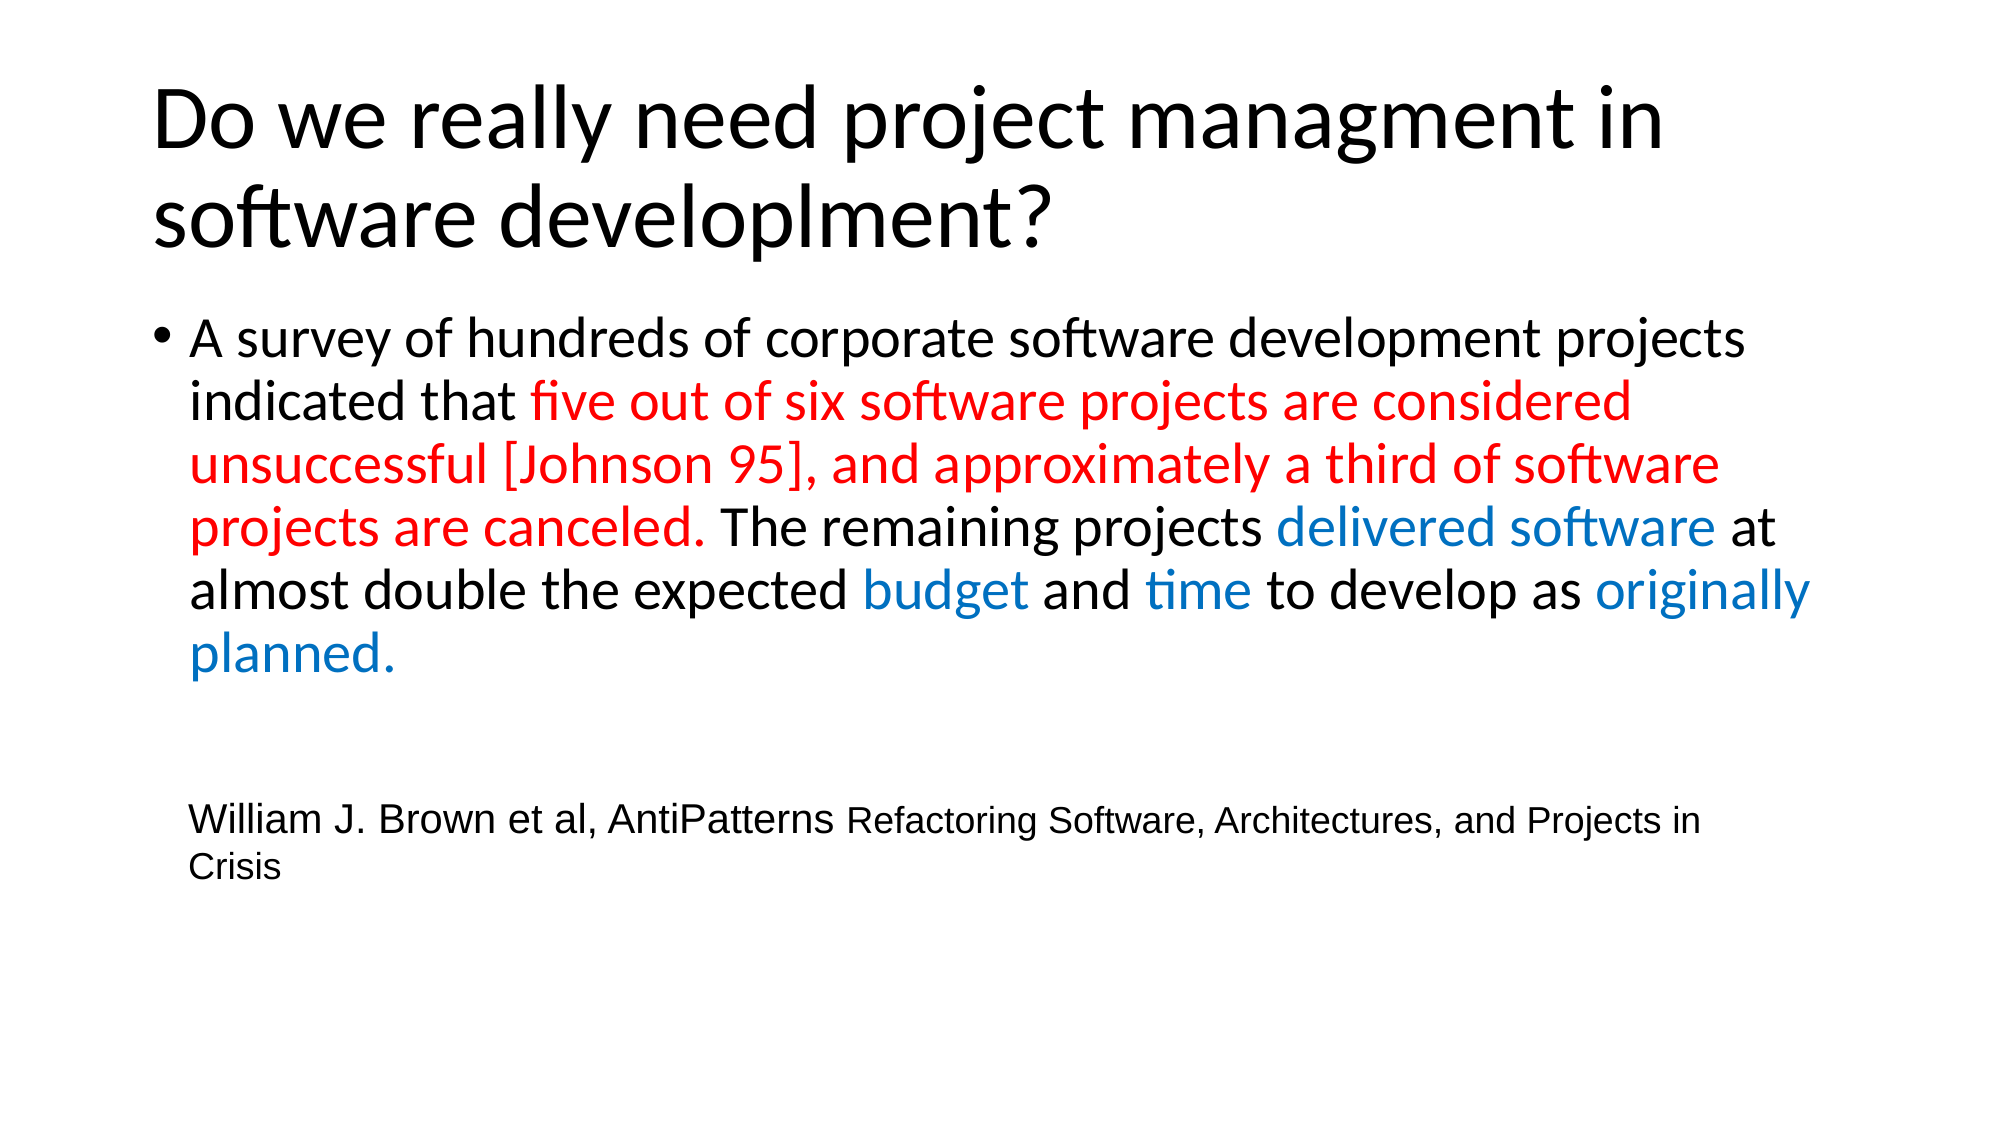

# Do we really need project managment in software developlment?
A survey of hundreds of corporate software development projects indicated that five out of six software projects are considered unsuccessful [Johnson 95], and approximately a third of software projects are canceled. The remaining projects delivered software at almost double the expected budget and time to develop as originally planned.
William J. Brown et al, AntiPatterns Refactoring Software, Architectures, and Projects in Crisis